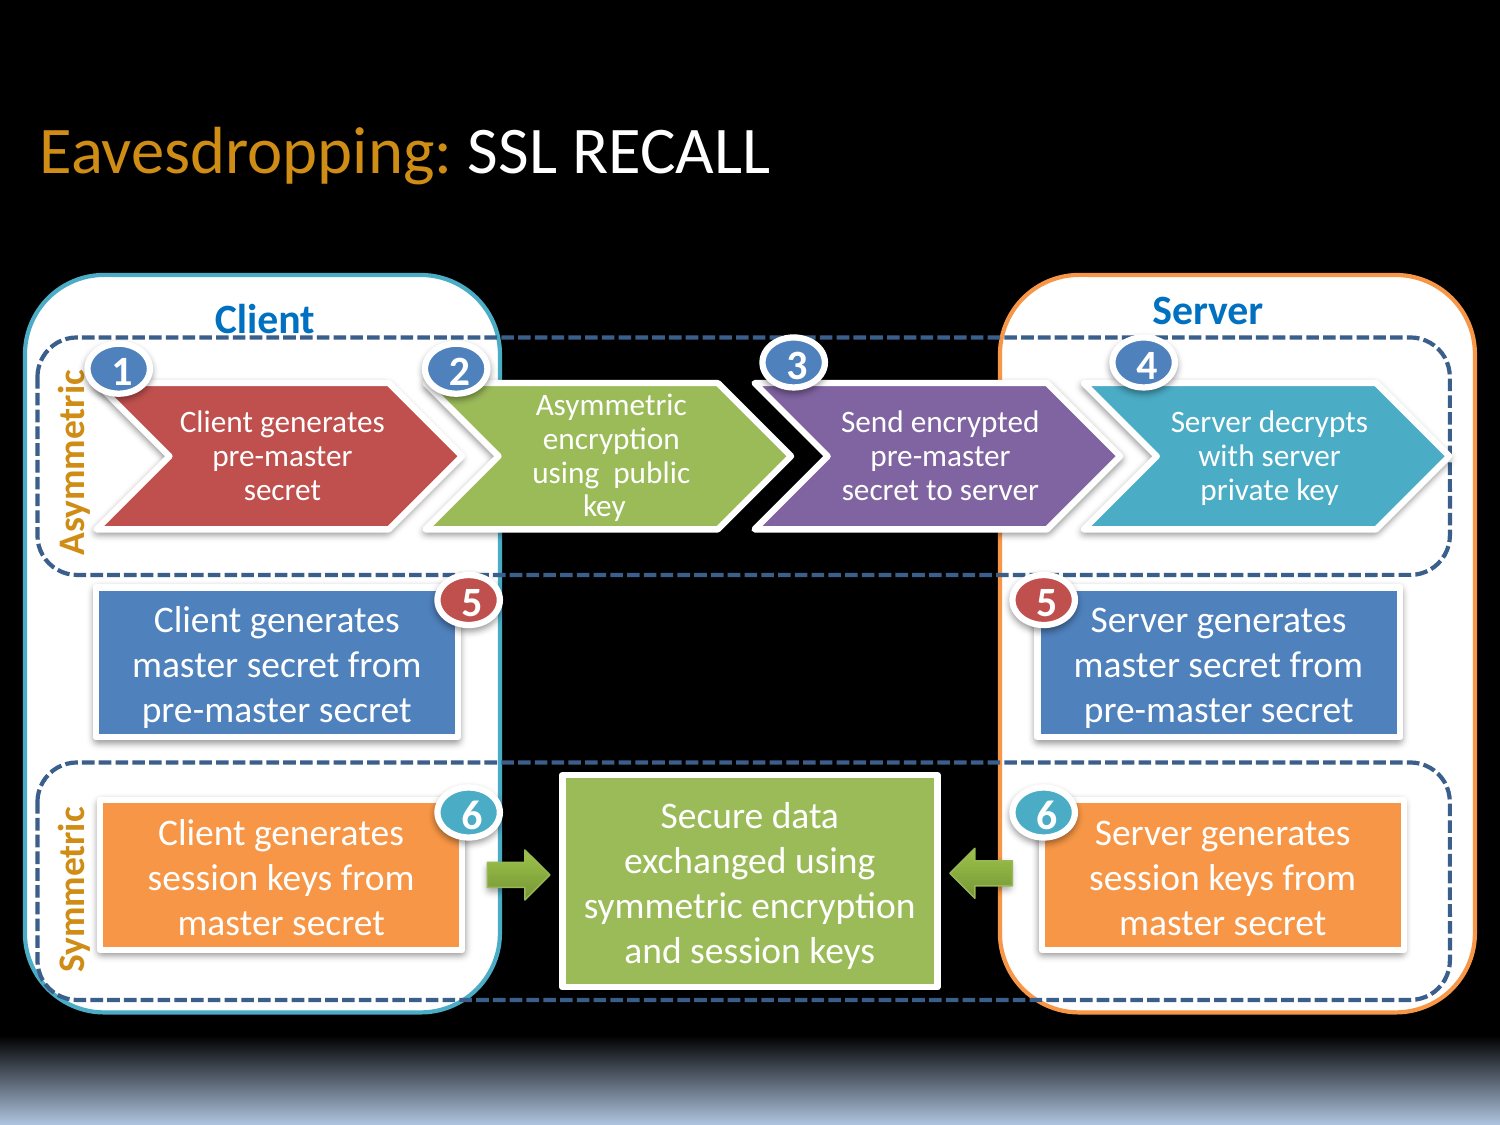

Eavesdropping: SSL RECALL

Server
Client

Asymmetric
3
Send encrypted pre-master secret to server
4
Server decrypts with server private key
1
Client generates pre-master secret
2
Asymmetric encryption using  public key
5
5
Client generates master secret from pre-master secret
Server generates master secret from pre-master secret

Symmetric
Secure data exchanged using symmetric encryption and session keys
6
6
Client generates session keys from master secret
Server generates session keys from master secret